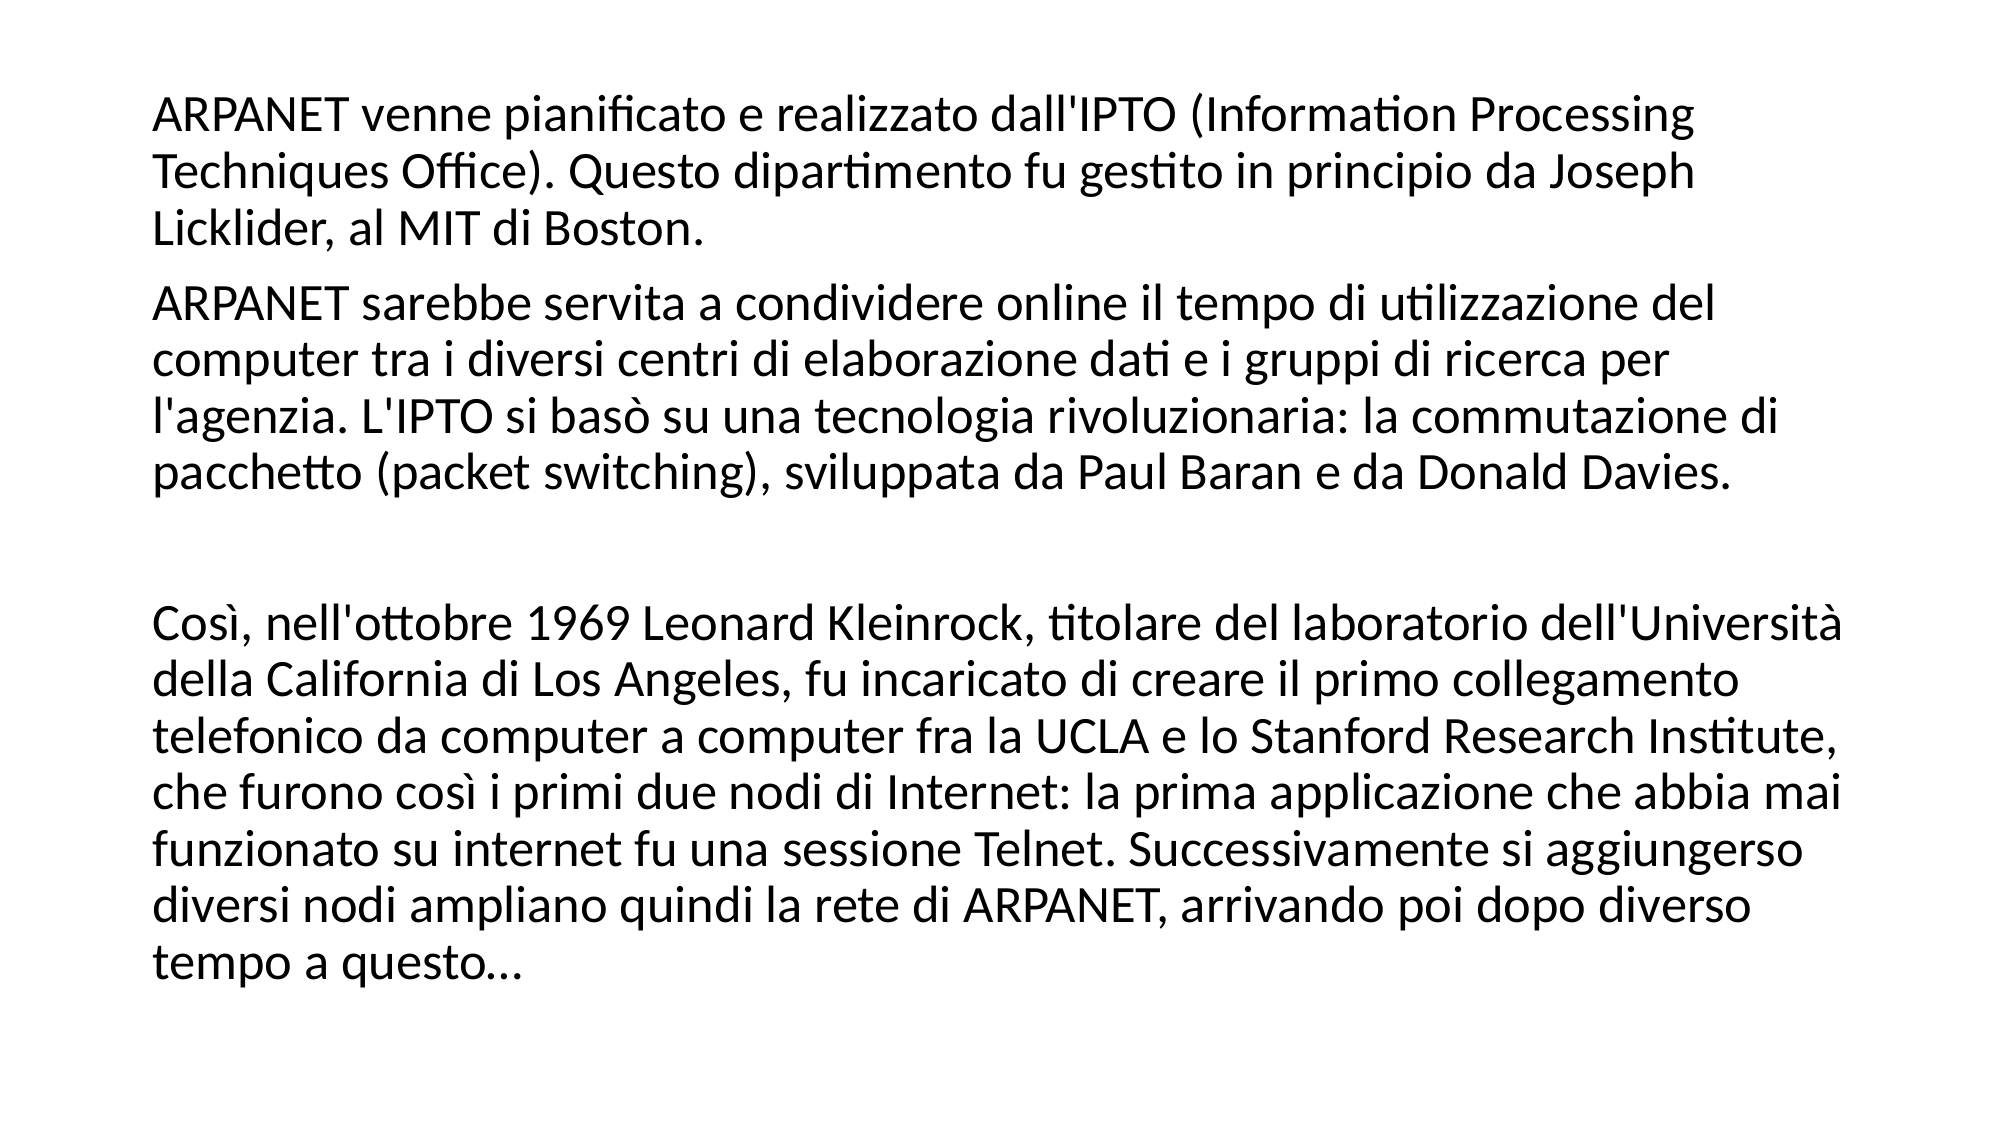

ARPANET venne pianificato e realizzato dall'IPTO (Information Processing Techniques Office). Questo dipartimento fu gestito in principio da Joseph Licklider, al MIT di Boston.
ARPANET sarebbe servita a condividere online il tempo di utilizzazione del computer tra i diversi centri di elaborazione dati e i gruppi di ricerca per l'agenzia. L'IPTO si basò su una tecnologia rivoluzionaria: la commutazione di pacchetto (packet switching), sviluppata da Paul Baran e da Donald Davies.

Così, nell'ottobre 1969 Leonard Kleinrock, titolare del laboratorio dell'Università della California di Los Angeles, fu incaricato di creare il primo collegamento telefonico da computer a computer fra la UCLA e lo Stanford Research Institute, che furono così i primi due nodi di Internet: la prima applicazione che abbia mai funzionato su internet fu una sessione Telnet. Successivamente si aggiungerso diversi nodi ampliano quindi la rete di ARPANET, arrivando poi dopo diverso tempo a questo…